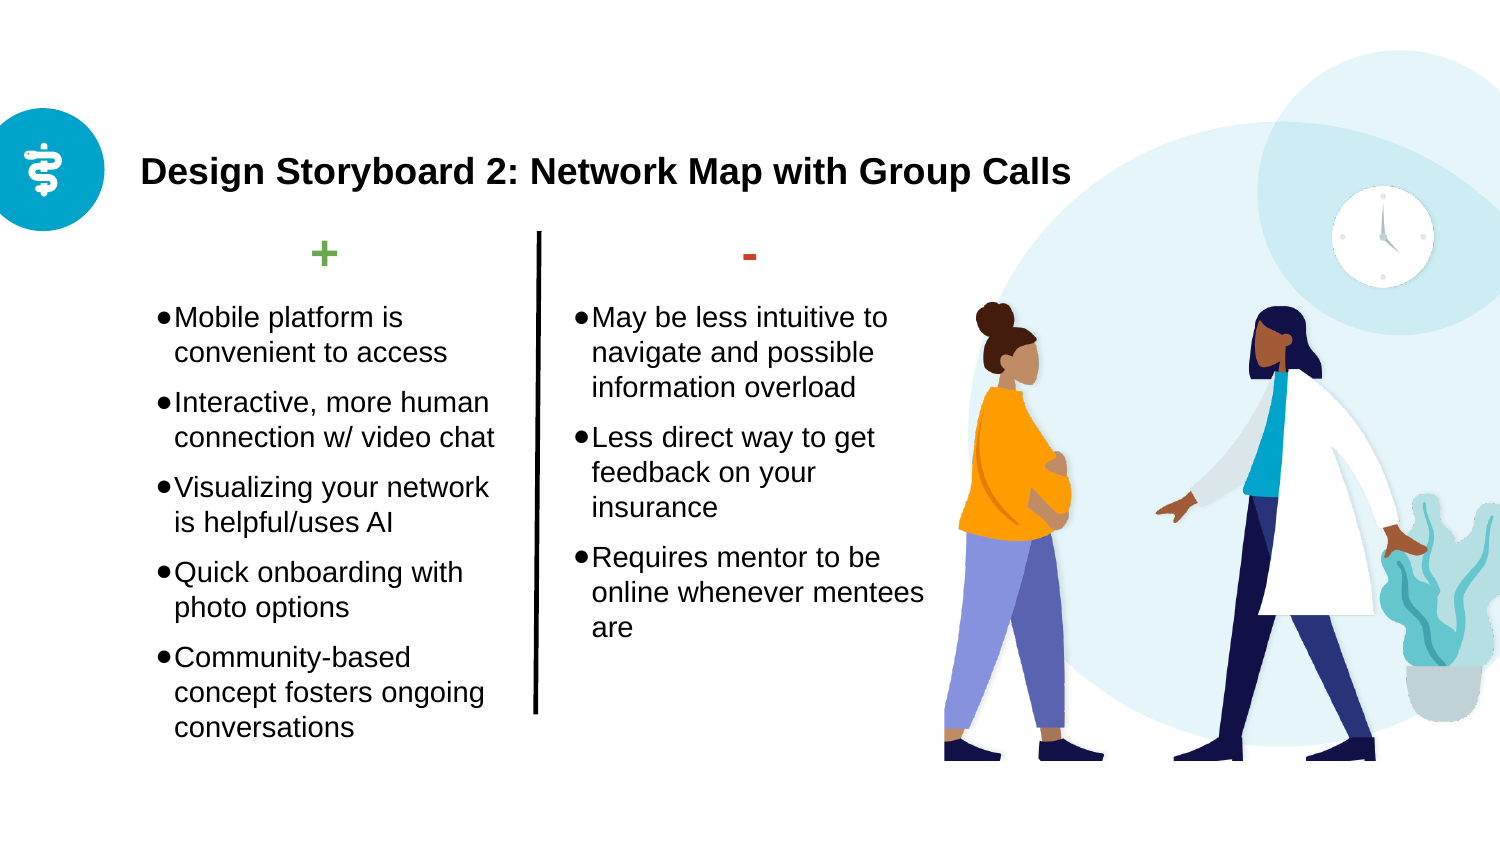

# Design Storyboard 2: Network Map with Group Calls
+
-
Mobile platform is convenient to access

Interactive, more human connection w/ video chat

Visualizing your network is helpful/uses AI

Quick onboarding with photo options

Community-based concept fosters ongoing conversations

May be less intuitive to navigate and possible information overload

Less direct way to get feedback on your insurance

Requires mentor to be online whenever mentees are